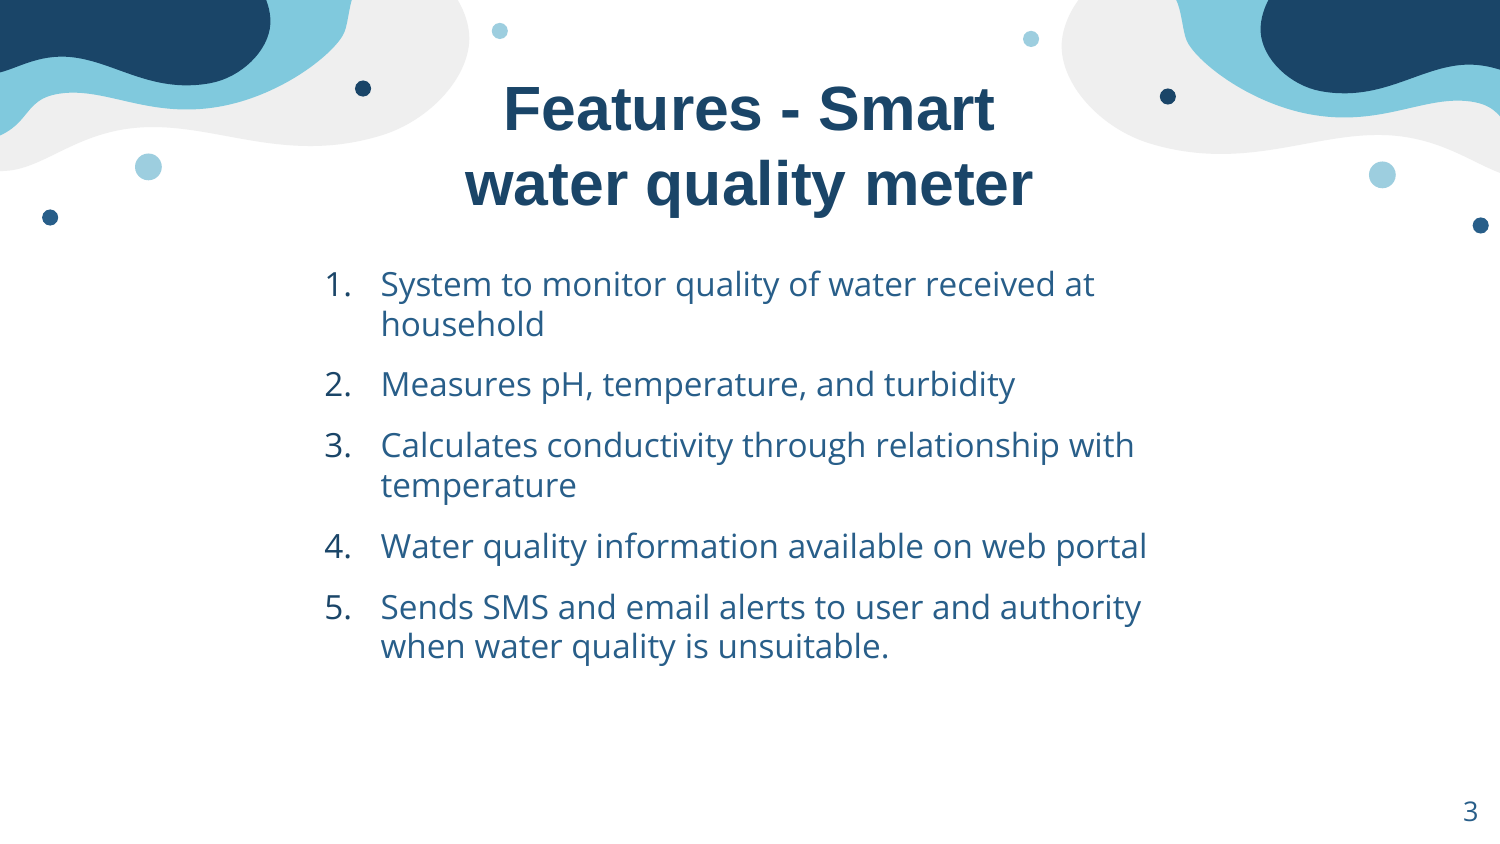

# Features - Smart water quality meter
System to monitor quality of water received at household
Measures pH, temperature, and turbidity
Calculates conductivity through relationship with temperature
Water quality information available on web portal
Sends SMS and email alerts to user and authority when water quality is unsuitable.
3